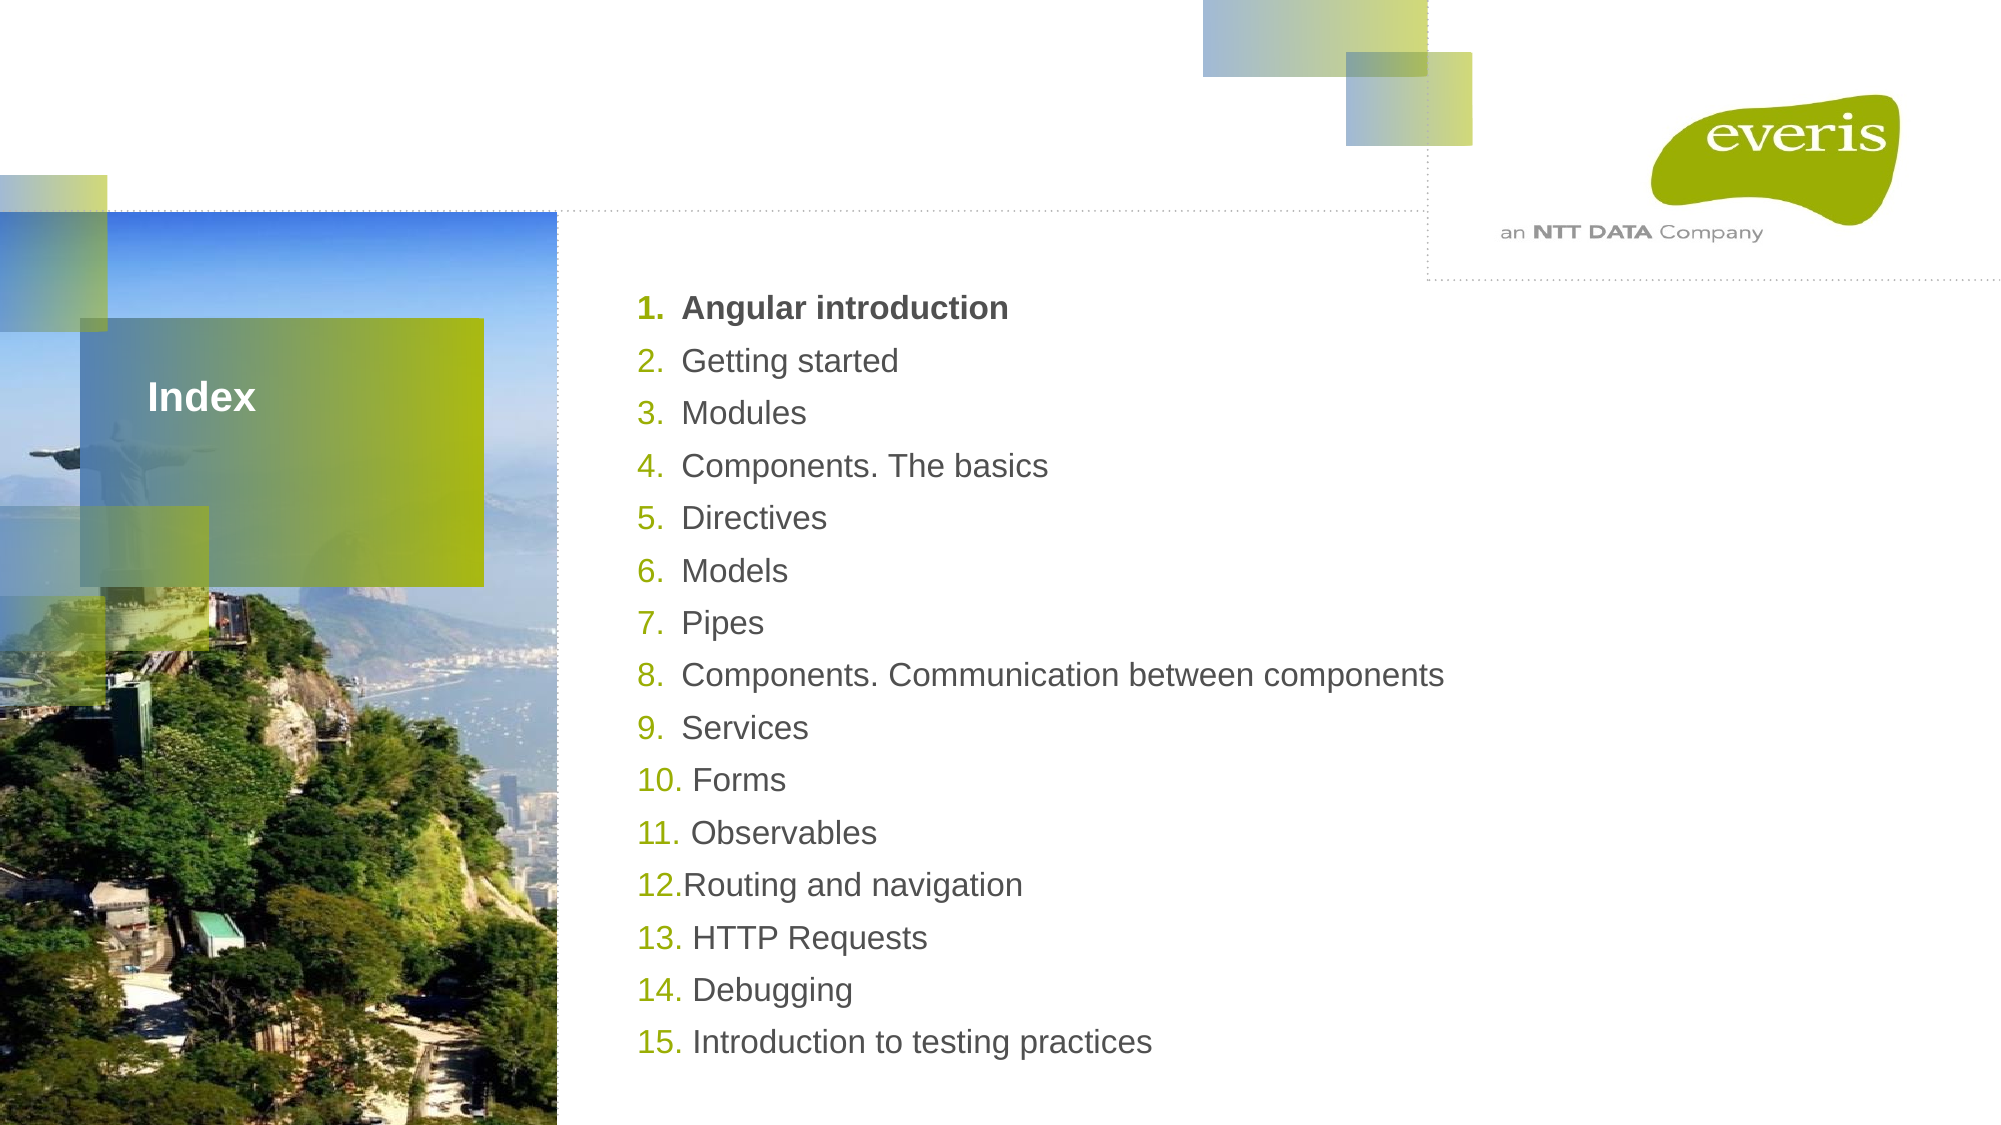

Angular introduction
Getting started
Modules
Components. The basics
Directives
Models
Pipes
Components. Communication between components
Services
 Forms
 Observables
Routing and navigation
 HTTP Requests
 Debugging
 Introduction to testing practices

# Index